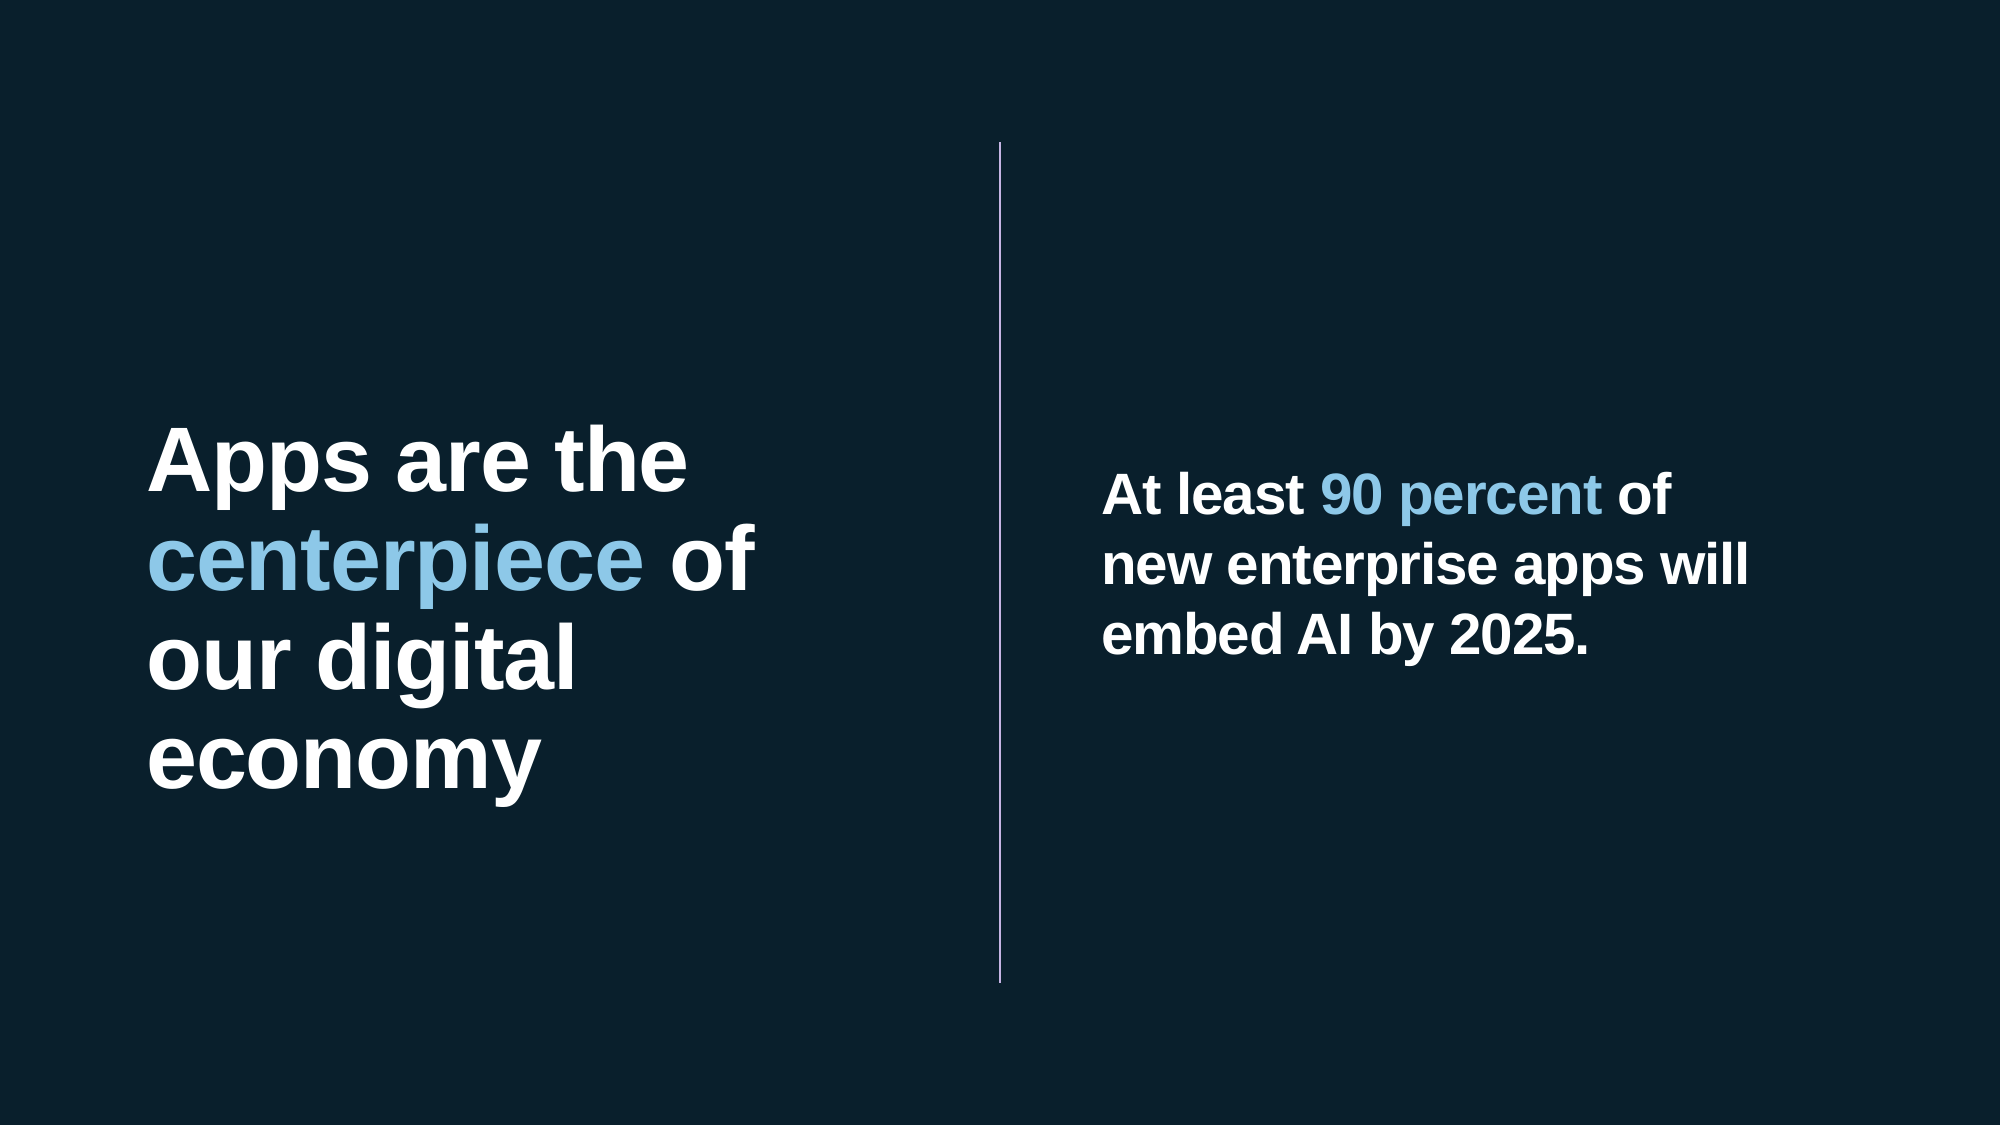

Apps are the centerpiece of our digital economy
At least 90 percent of
new enterprise apps will embed AI by 2025.